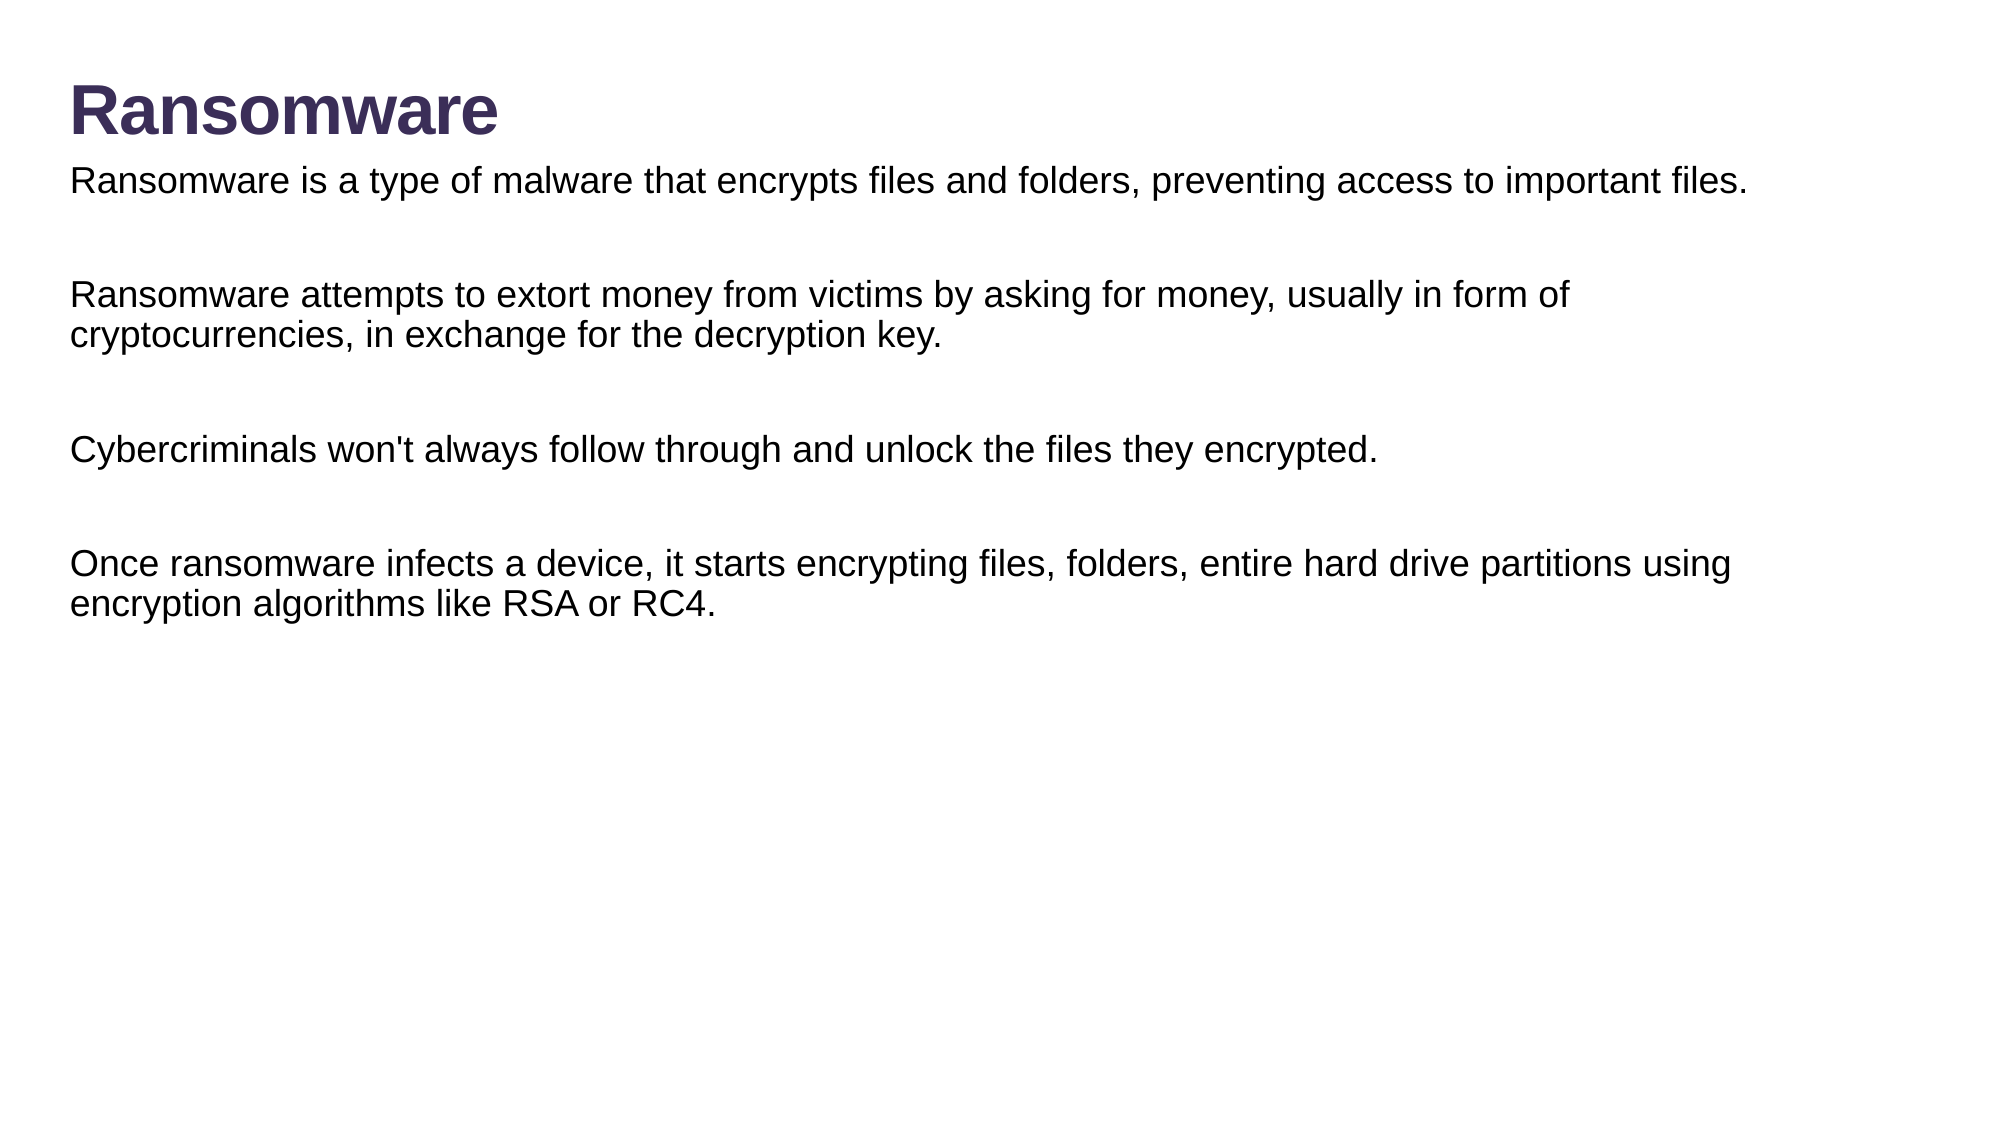

# Ransomware
Ransomware is a type of malware that encrypts files and folders, preventing access to important files.

Ransomware attempts to extort money from victims by asking for money, usually in form of cryptocurrencies, in exchange for the decryption key.

Cybercriminals won't always follow through and unlock the files they encrypted.

Once ransomware infects a device, it starts encrypting files, folders, entire hard drive partitions using encryption algorithms like RSA or RC4.